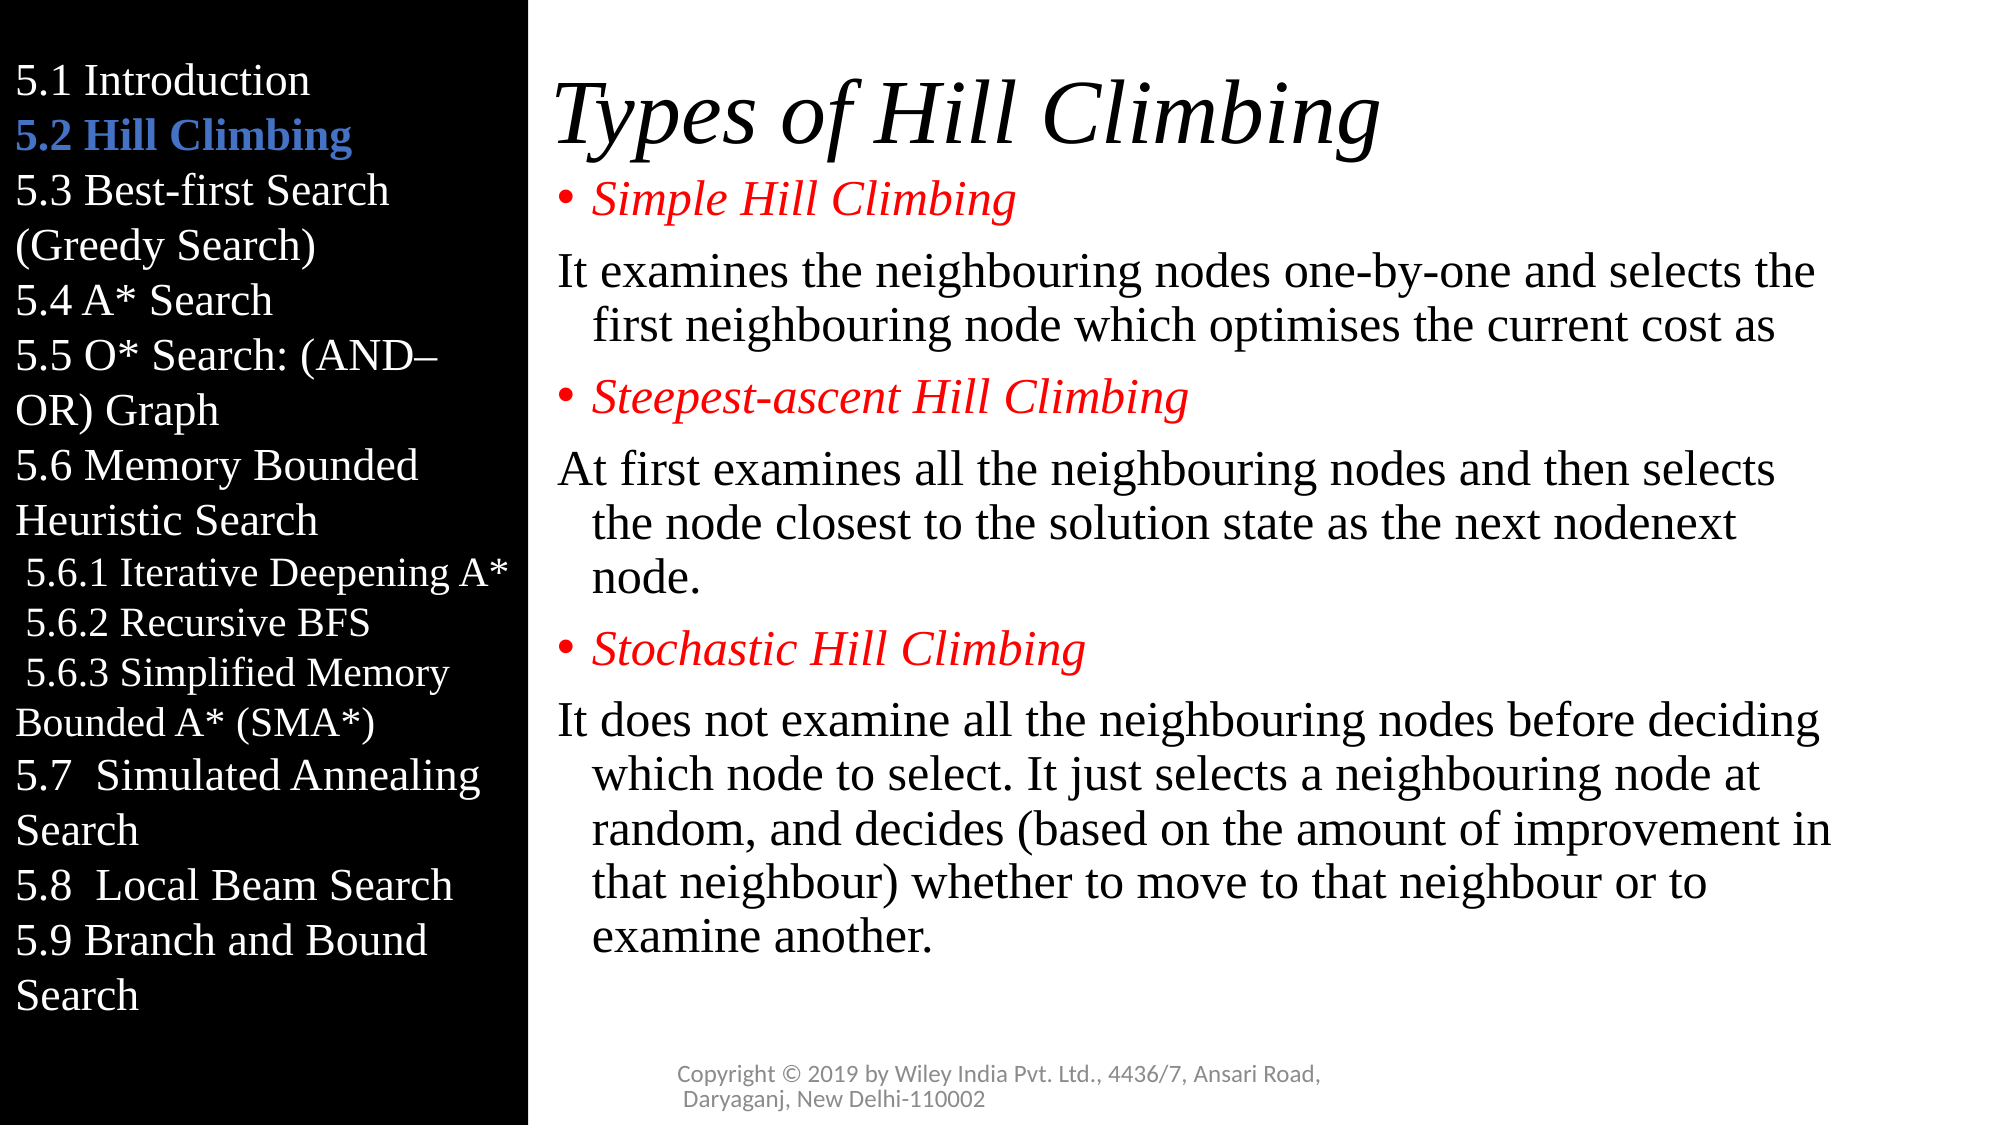

5.1 Introduction
5.2 Hill Climbing
5.3 Best-first Search (Greedy Search)
5.4 A* Search
5.5 O* Search: (AND–OR) Graph
5.6 Memory Bounded Heuristic Search
 5.6.1 Iterative Deepening A*
 5.6.2 Recursive BFS
 5.6.3 Simplified Memory Bounded A* (SMA*)
5.7  Simulated Annealing Search
5.8  Local Beam Search
5.9 Branch and Bound Search

# Types of Hill Climbing
Simple Hill Climbing
It examines the neighbouring nodes one-by-one and selects the first neighbouring node which optimises the current cost as
Steepest-ascent Hill Climbing
At first examines all the neighbouring nodes and then selects the node closest to the solution state as the next nodenext node.
Stochastic Hill Climbing
It does not examine all the neighbouring nodes before deciding which node to select. It just selects a neighbouring node at random, and decides (based on the amount of improvement in that neighbour) whether to move to that neighbour or to examine another.
Copyright © 2019 by Wiley India Pvt. Ltd., 4436/7, Ansari Road, Daryaganj, New Delhi-110002